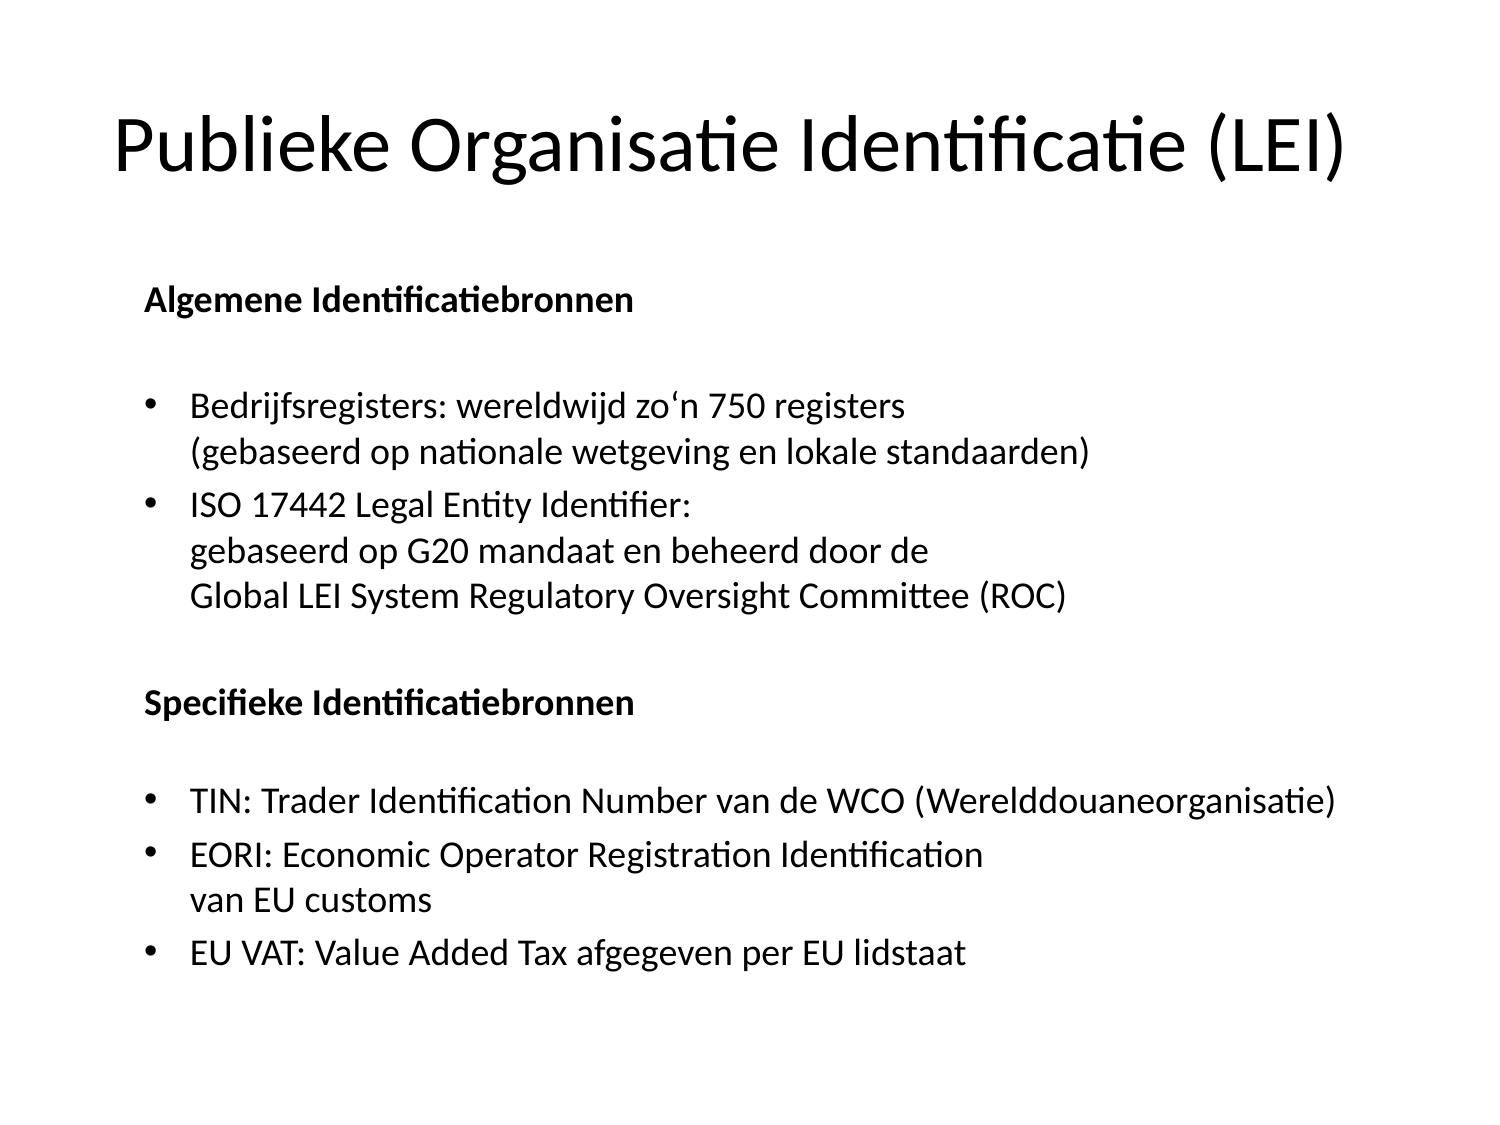

# Publieke Organisatie Identificatie (LEI)
Algemene Identificatiebronnen

Bedrijfsregisters: wereldwijd zo‘n 750 registers
(gebaseerd op nationale wetgeving en lokale standaarden)
ISO 17442 Legal Entity Identifier:
gebaseerd op G20 mandaat en beheerd door de
Global LEI System Regulatory Oversight Committee (ROC)

Specifieke Identificatiebronnen
TIN: Trader Identification Number van de WCO (Werelddouaneorganisatie)
EORI: Economic Operator Registration Identification
van EU customs
EU VAT: Value Added Tax afgegeven per EU lidstaat